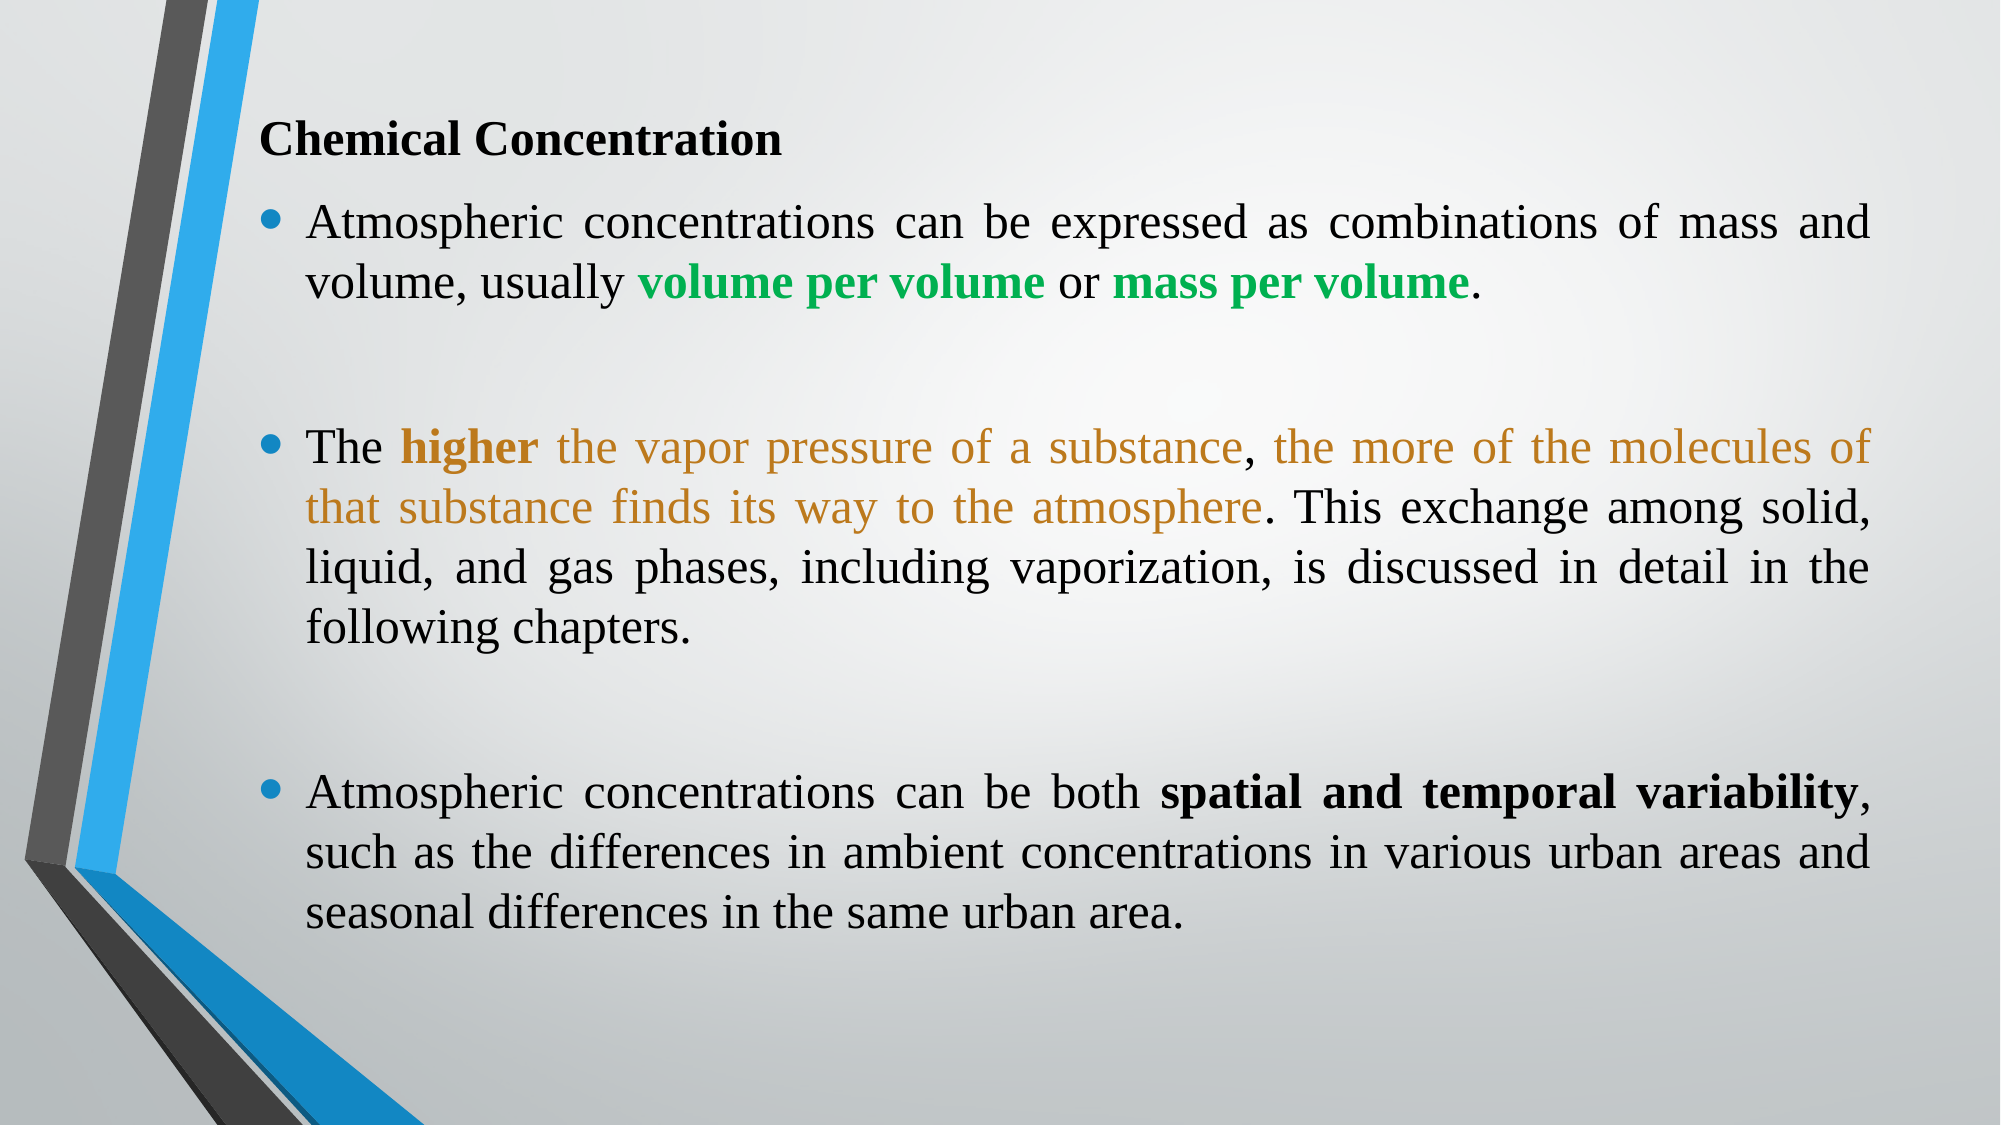

Chemical Concentration
Atmospheric concentrations can be expressed as combinations of mass and volume, usually volume per volume or mass per volume.

The higher the vapor pressure of a substance, the more of the molecules of that substance finds its way to the atmosphere. This exchange among solid, liquid, and gas phases, including vaporization, is discussed in detail in the following chapters.

Atmospheric concentrations can be both spatial and temporal variability, such as the differences in ambient concentrations in various urban areas and seasonal differences in the same urban area.